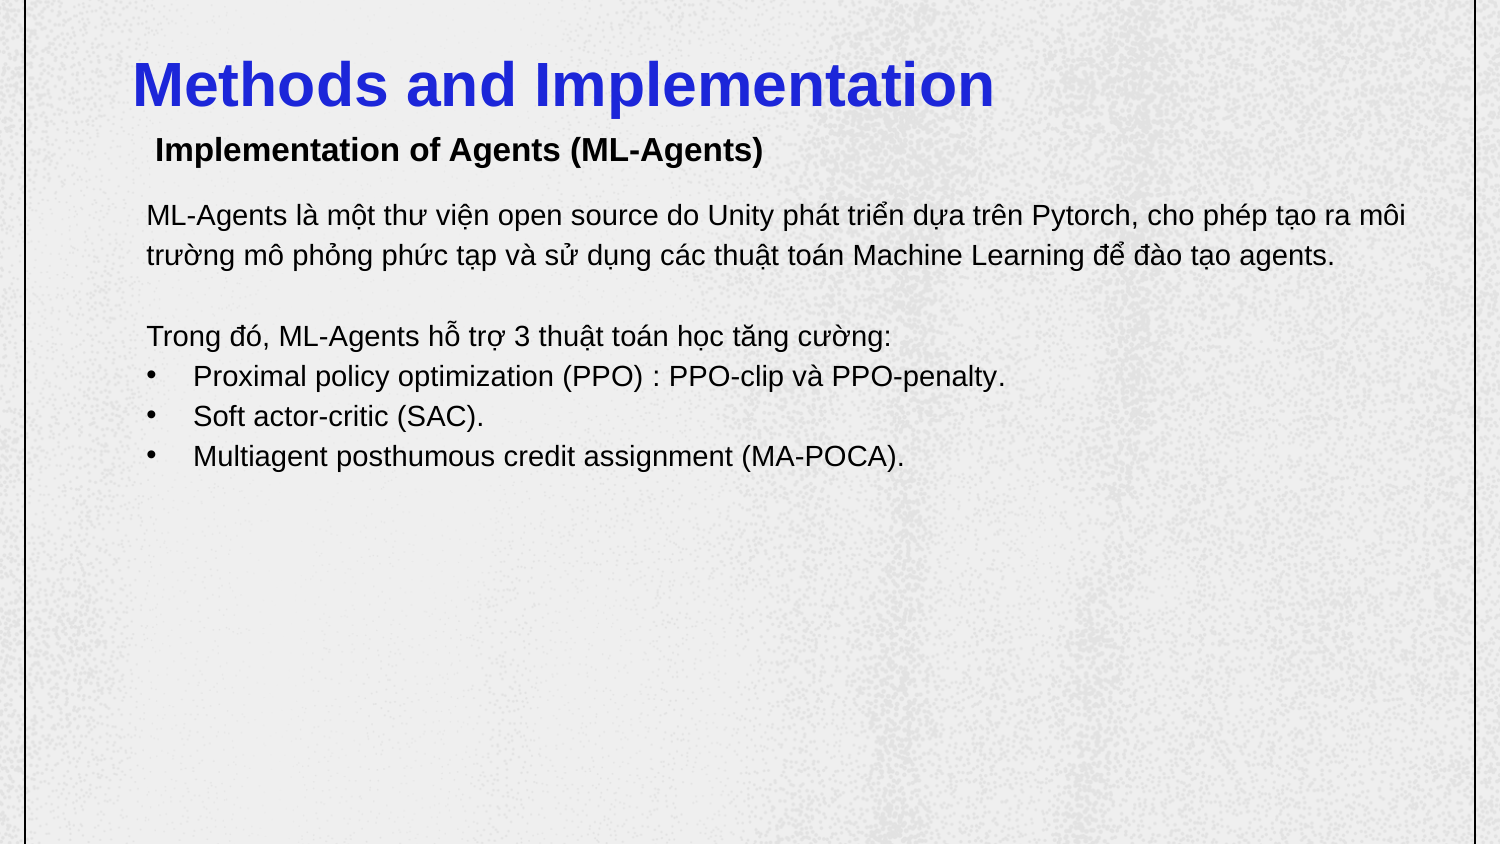

# Methods and Implementation
Implementation of Agents (ML-Agents)
ML-Agents là một thư viện open source do Unity phát triển dựa trên Pytorch, cho phép tạo ra môi trường mô phỏng phức tạp và sử dụng các thuật toán Machine Learning để đào tạo agents.

Trong đó, ML-Agents hỗ trợ 3 thuật toán học tăng cường:
Proximal policy optimization (PPO) : PPO-clip và PPO-penalty.
Soft actor-critic (SAC).
Multiagent posthumous credit assignment (MA-POCA).